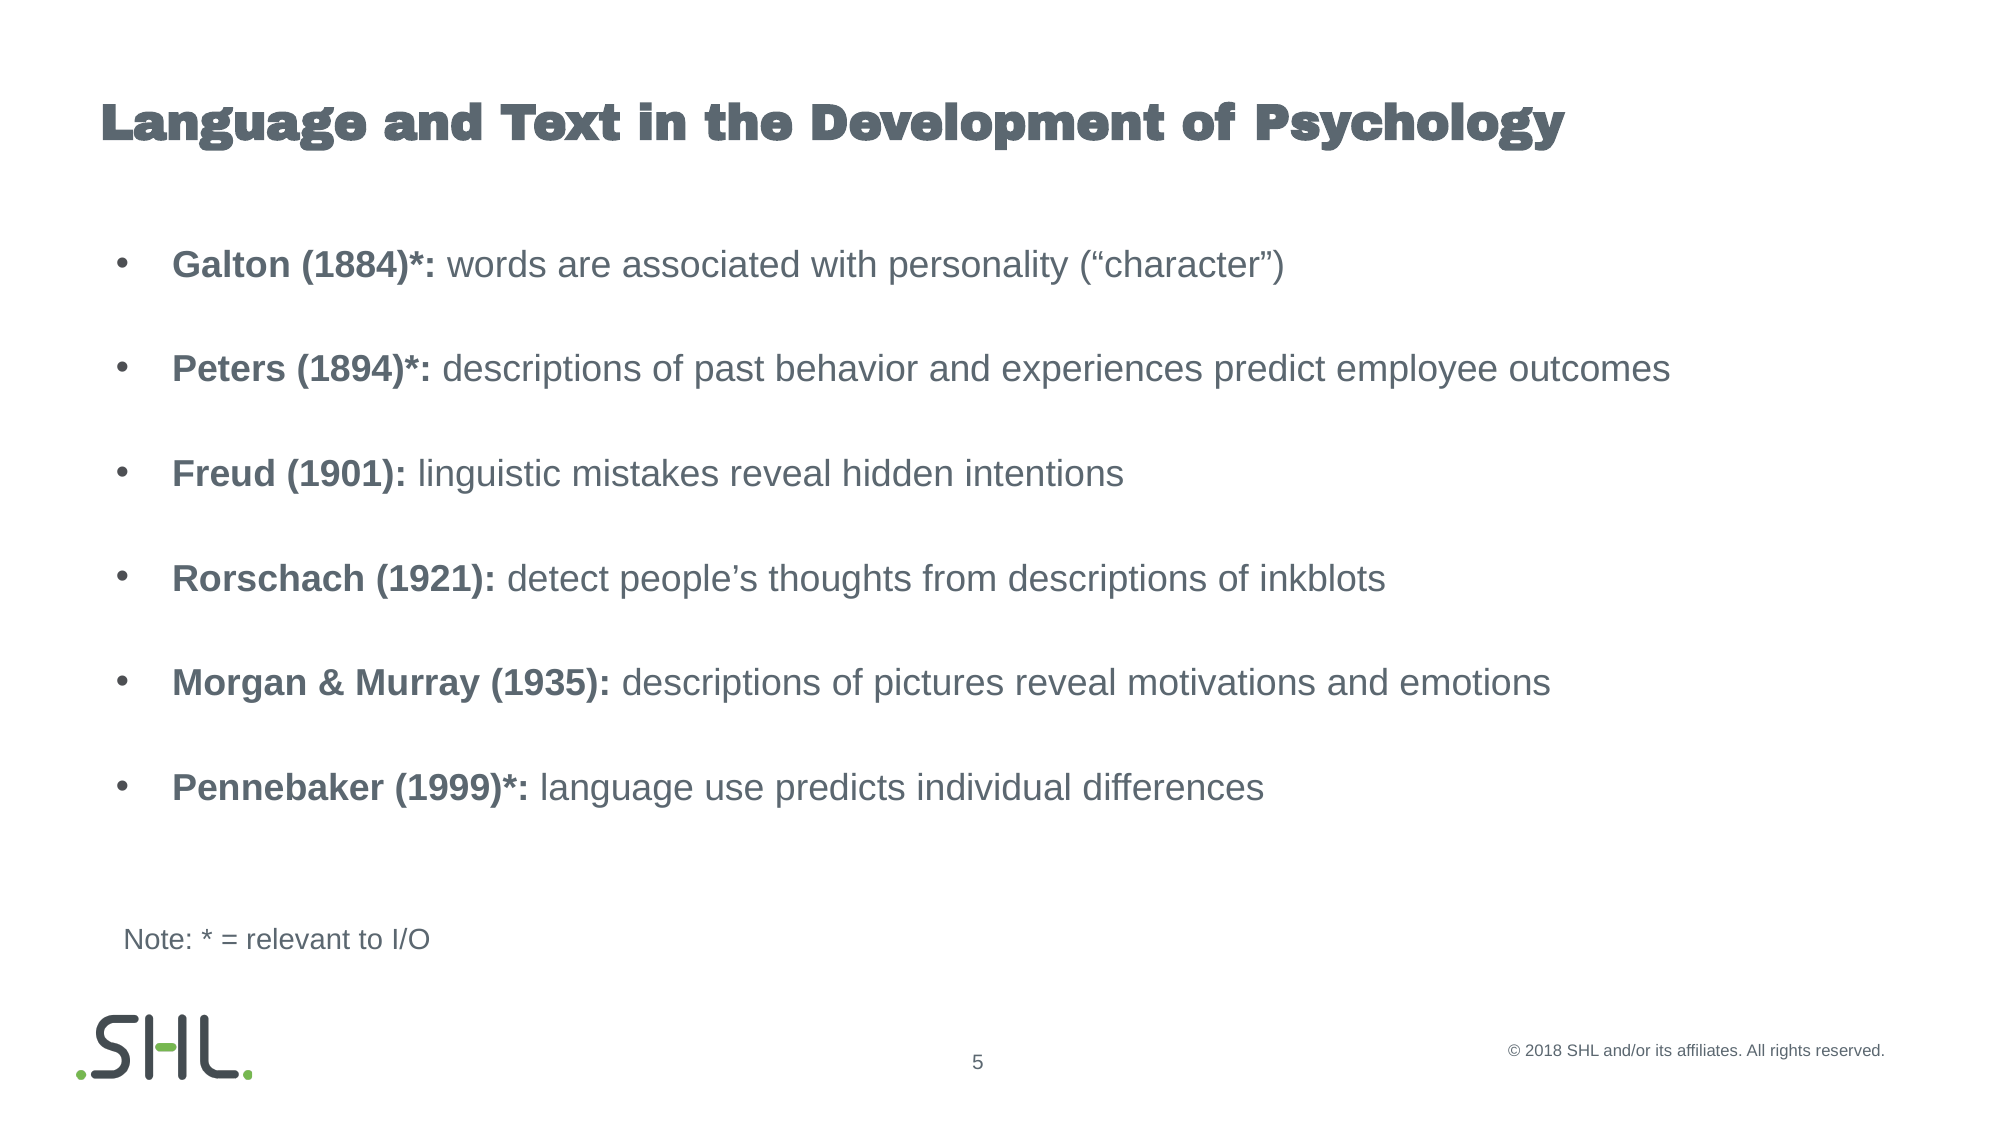

# Language and Text in the Development of Psychology
Galton (1884)*: words are associated with personality (“character”)
Peters (1894)*: descriptions of past behavior and experiences predict employee outcomes
Freud (1901): linguistic mistakes reveal hidden intentions
Rorschach (1921): detect people’s thoughts from descriptions of inkblots
Morgan & Murray (1935): descriptions of pictures reveal motivations and emotions
Pennebaker (1999)*: language use predicts individual differences
Note: * = relevant to I/O
© 2018 SHL and/or its affiliates. All rights reserved.